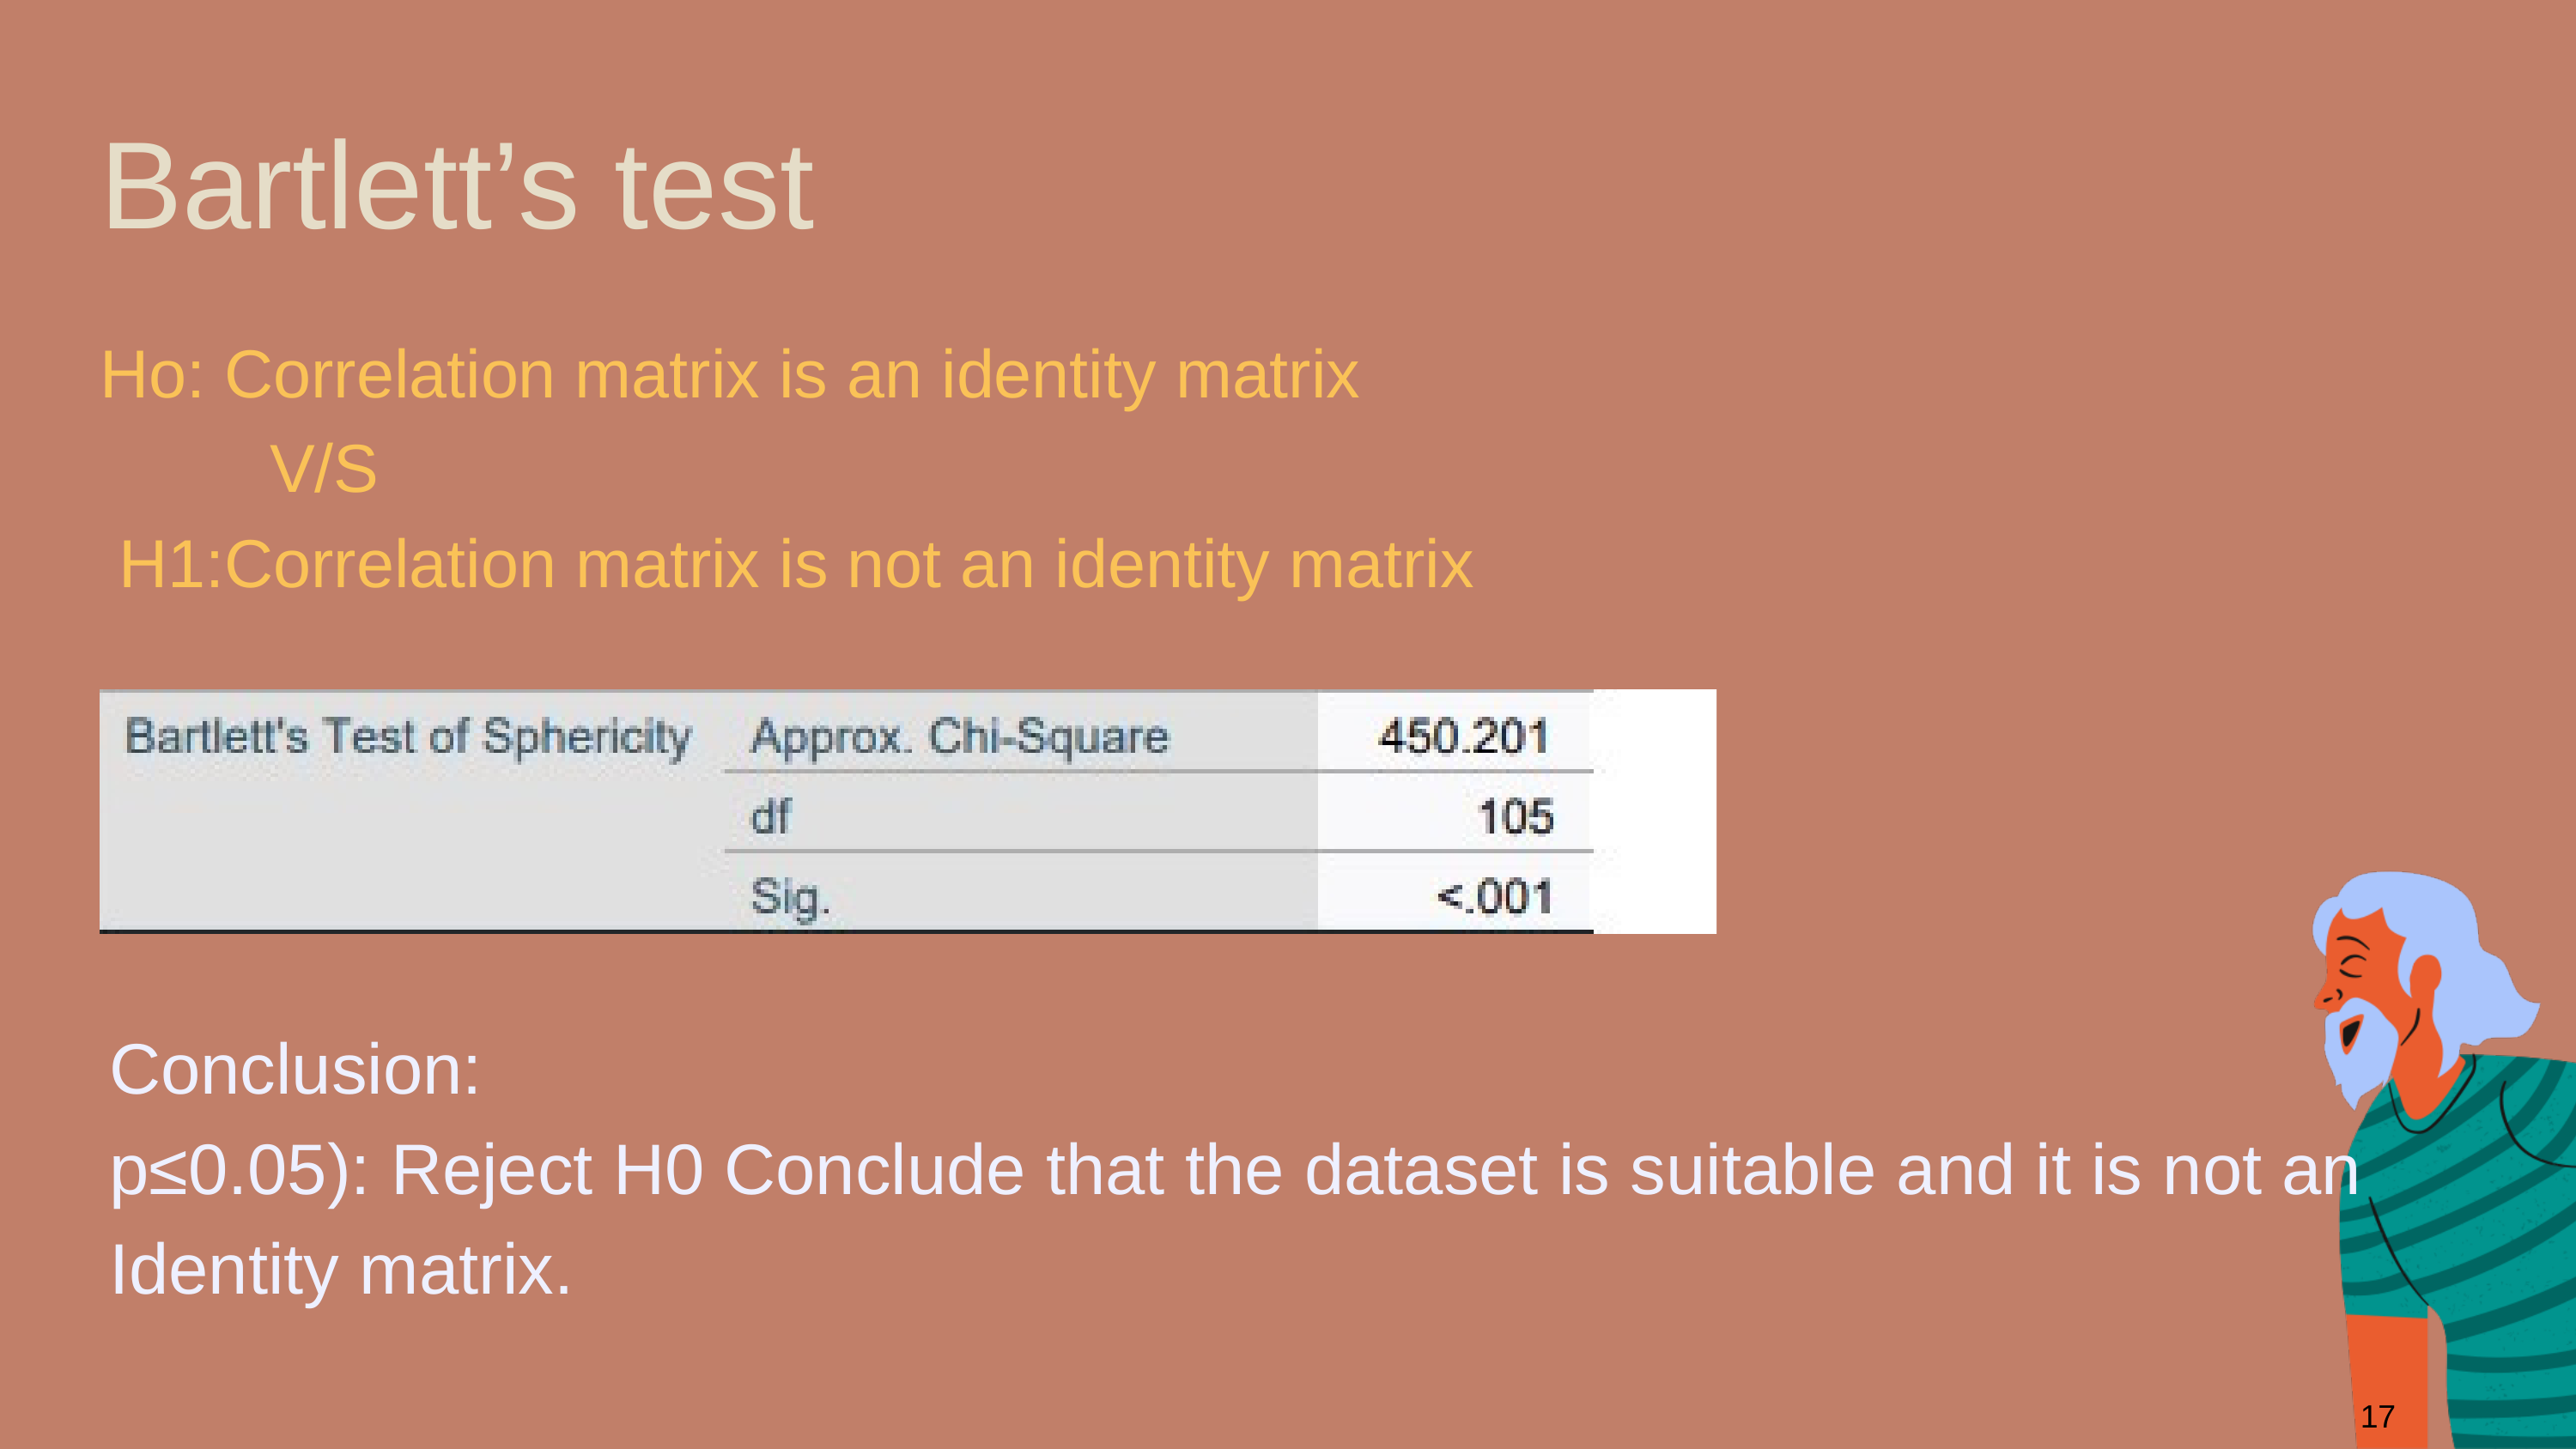

Bartlett’s test
Ho: Correlation matrix is an identity matrix
         V/S
 H1:Correlation matrix is not an identity matrix

Conclusion:
p≤0.05): Reject H0 Conclude that the dataset is suitable and it is not an Identity matrix.
17